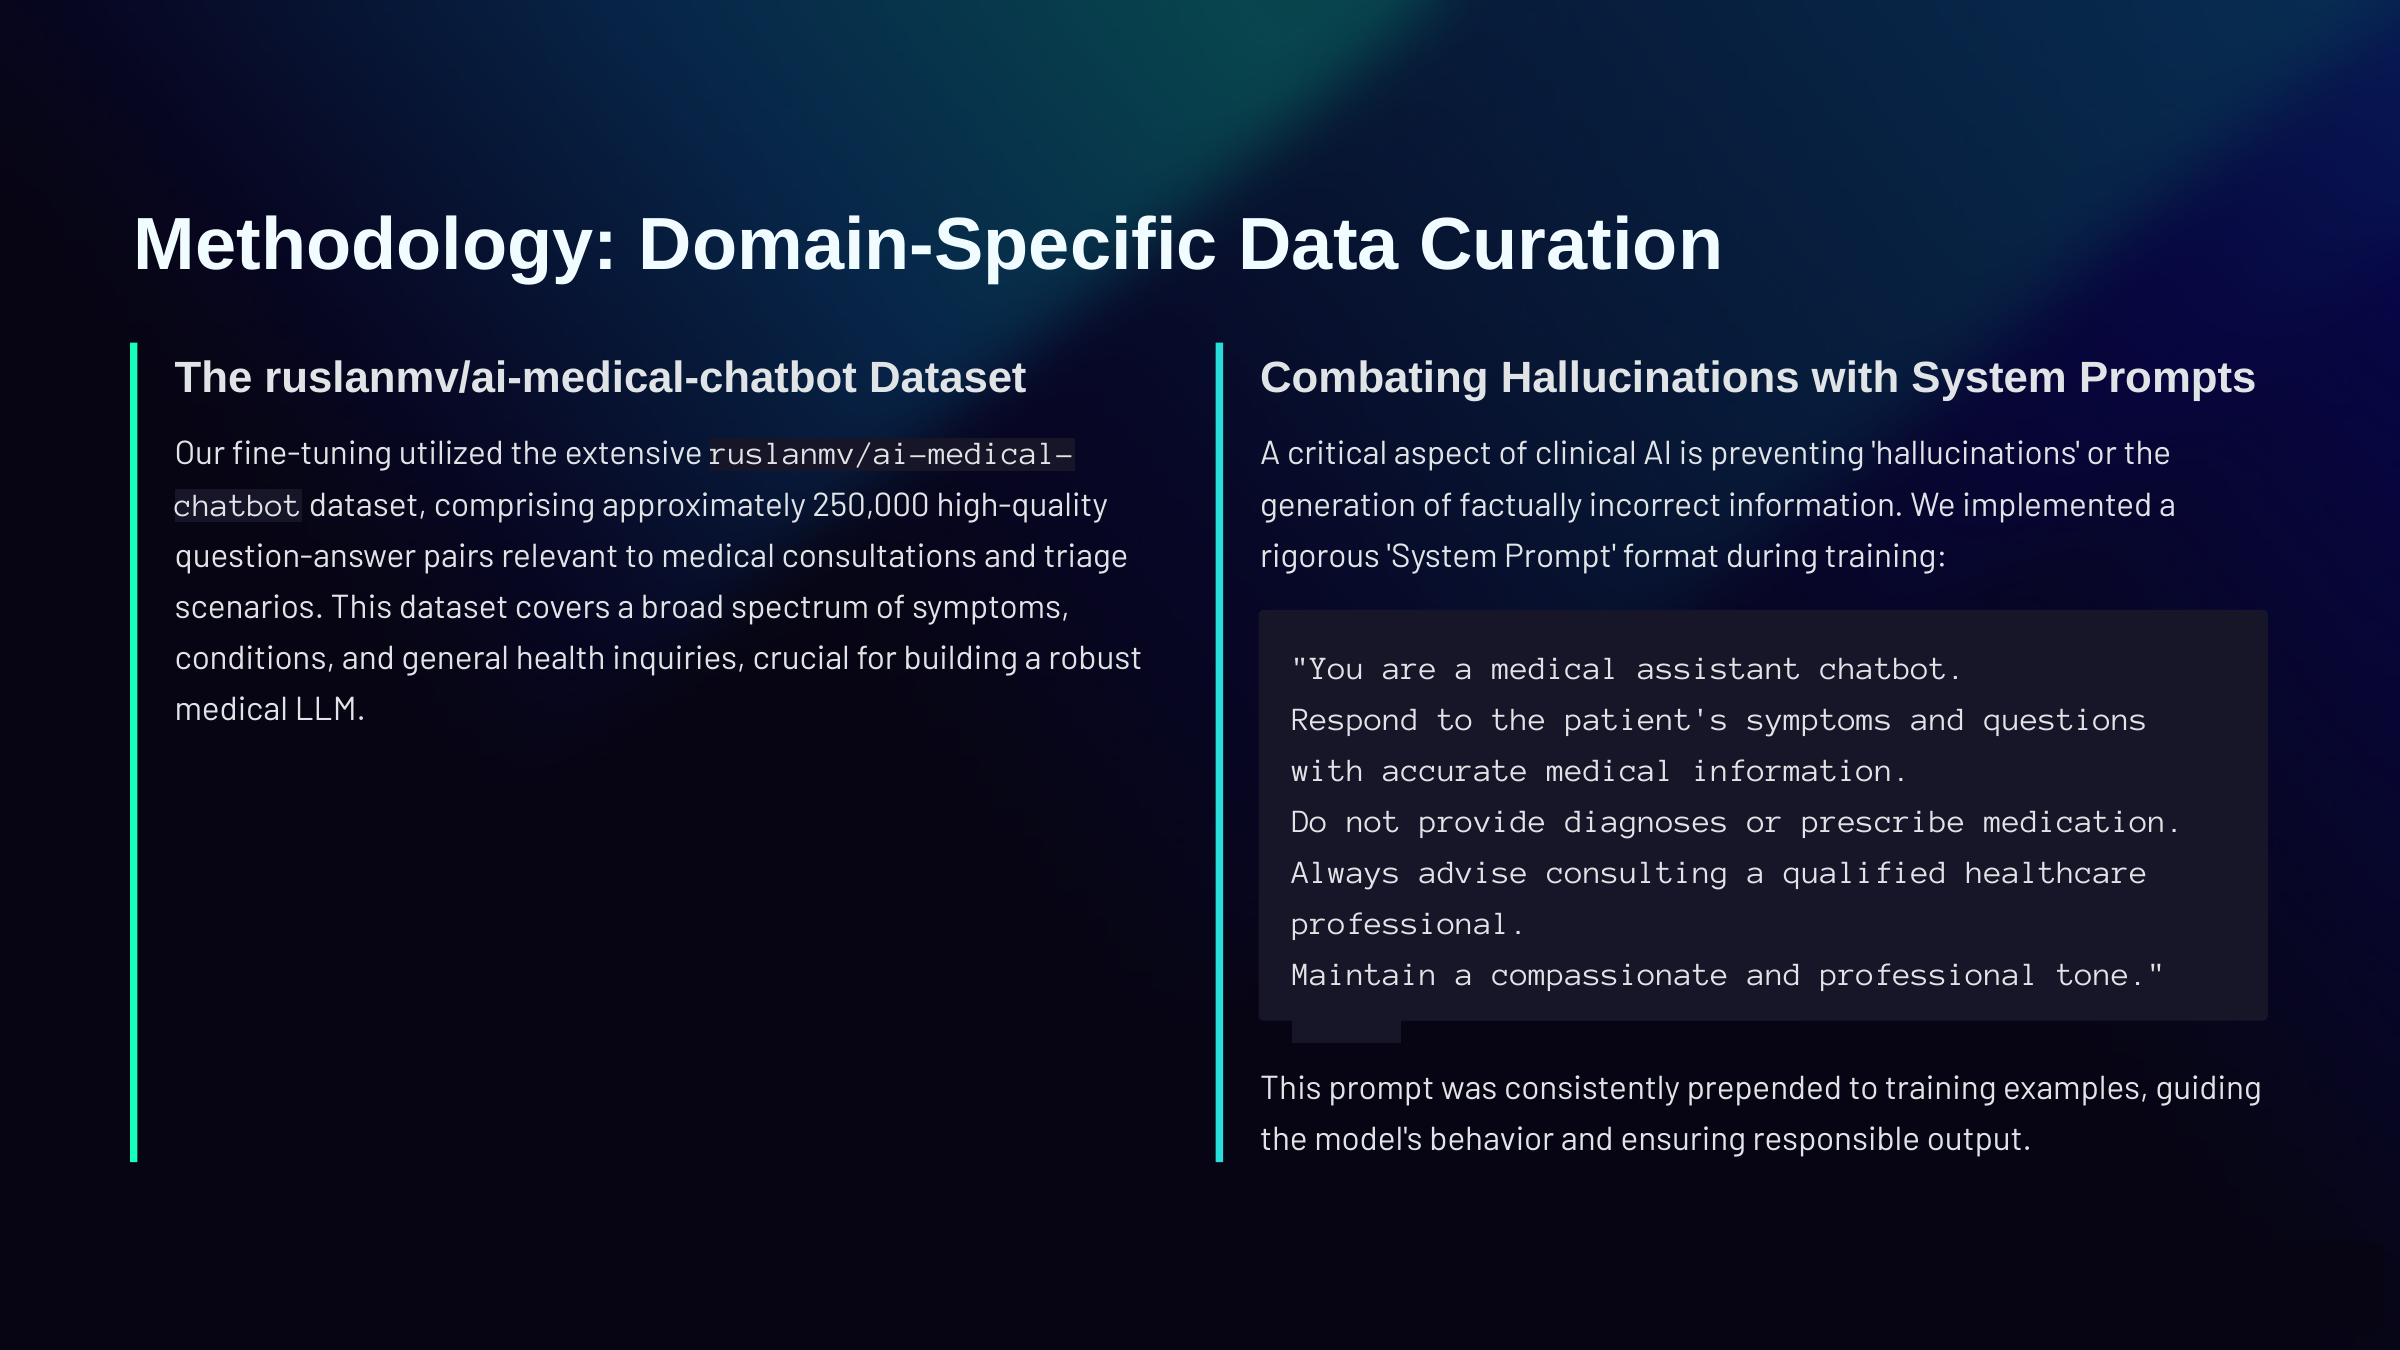

Methodology: Domain-Specific Data Curation

The ruslanmv/ai-medical-chatbot Dataset
Combating Hallucinations with System Prompts
Our fine-tuning utilized the extensive ruslanmv/ai-medical-chatbot dataset, comprising approximately 250,000 high-quality question-answer pairs relevant to medical consultations and triage scenarios. This dataset covers a broad spectrum of symptoms, conditions, and general health inquiries, crucial for building a robust medical LLM.
A critical aspect of clinical AI is preventing 'hallucinations' or the generation of factually incorrect information. We implemented a rigorous 'System Prompt' format during training:

"You are a medical assistant chatbot.
Respond to the patient's symptoms and questions with accurate medical information.
Do not provide diagnoses or prescribe medication.
Always advise consulting a qualified healthcare professional.
Maintain a compassionate and professional tone."

This prompt was consistently prepended to training examples, guiding the model's behavior and ensuring responsible output.